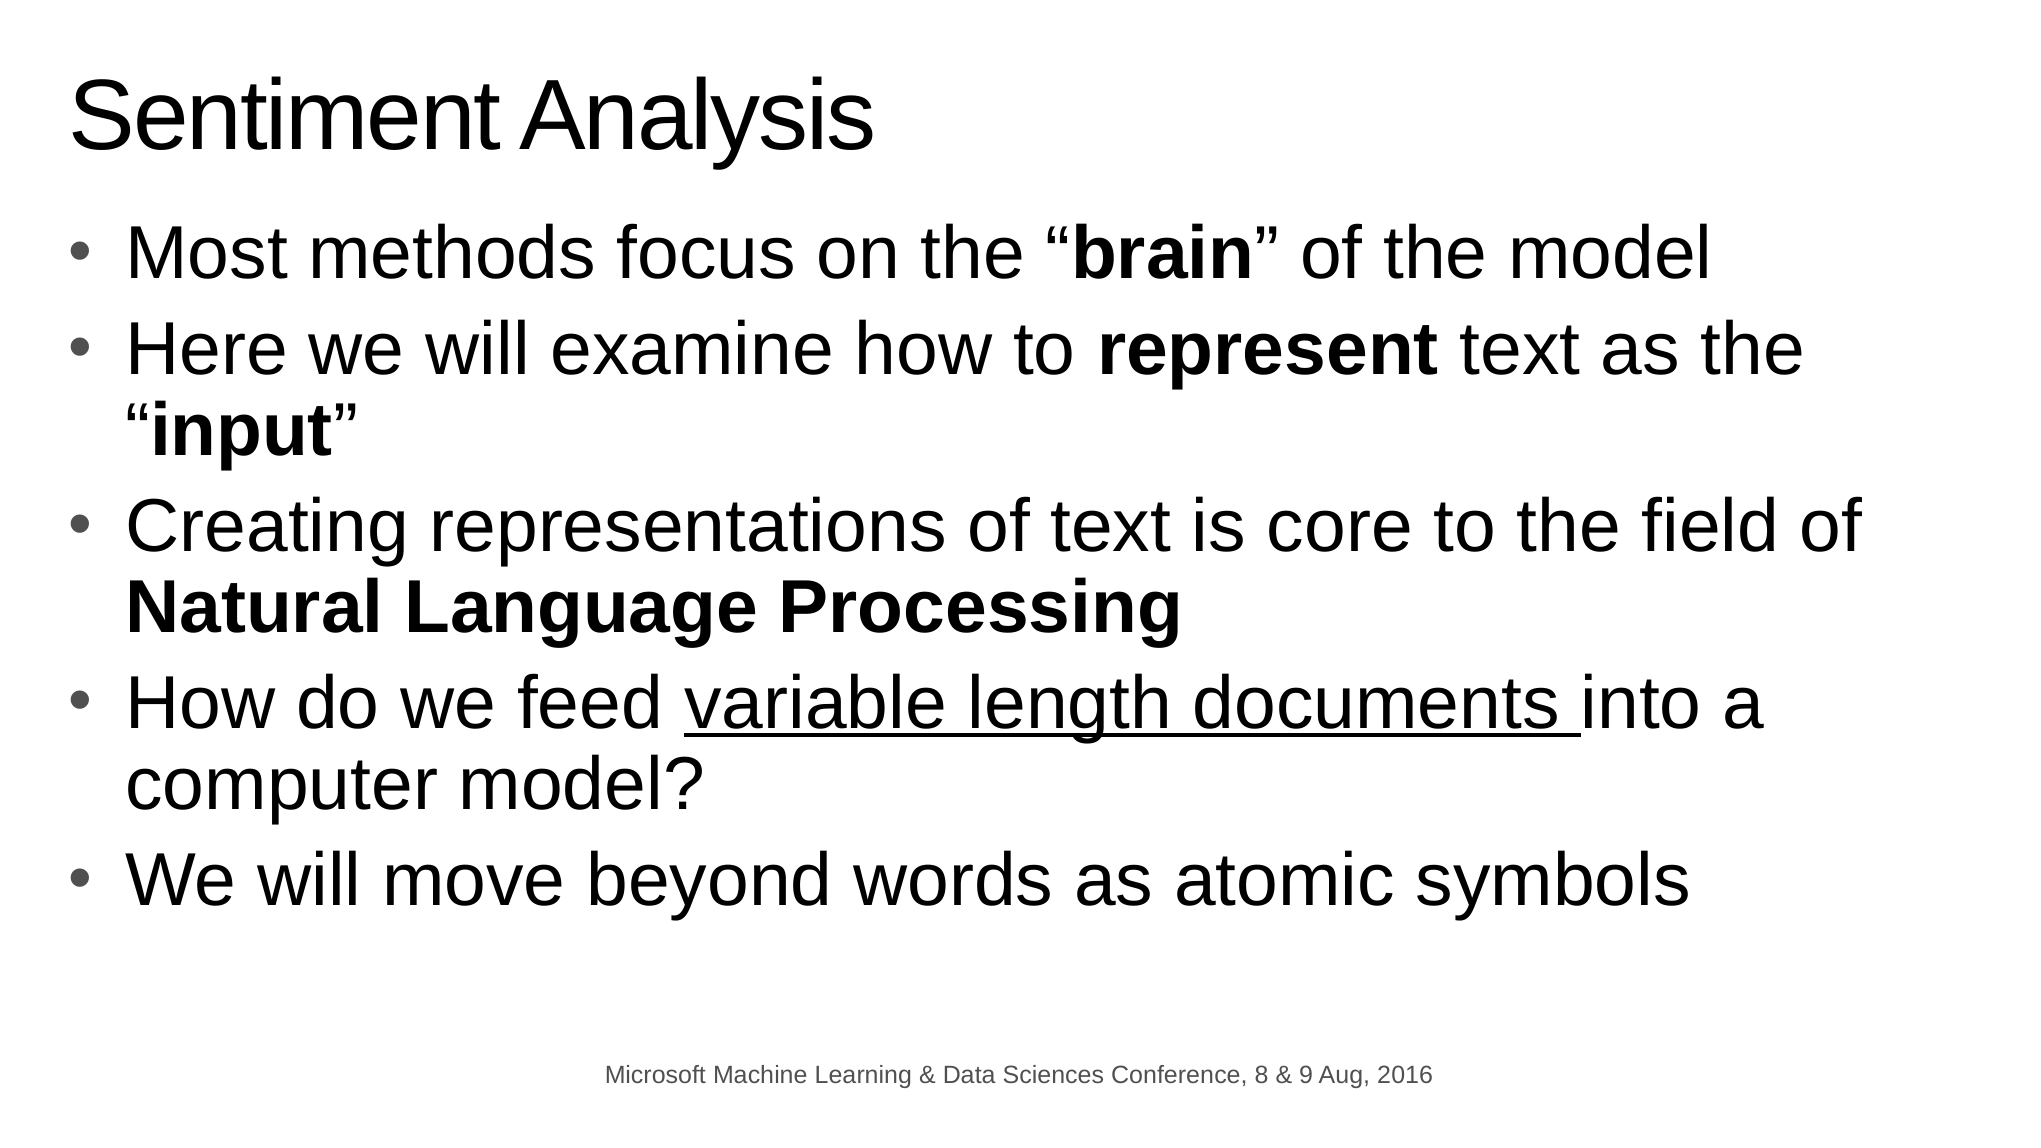

# Sentiment Analysis
Most methods focus on the “brain” of the model
Here we will examine how to represent text as the “input”
Creating representations of text is core to the field of Natural Language Processing
How do we feed variable length documents into a computer model?
We will move beyond words as atomic symbols